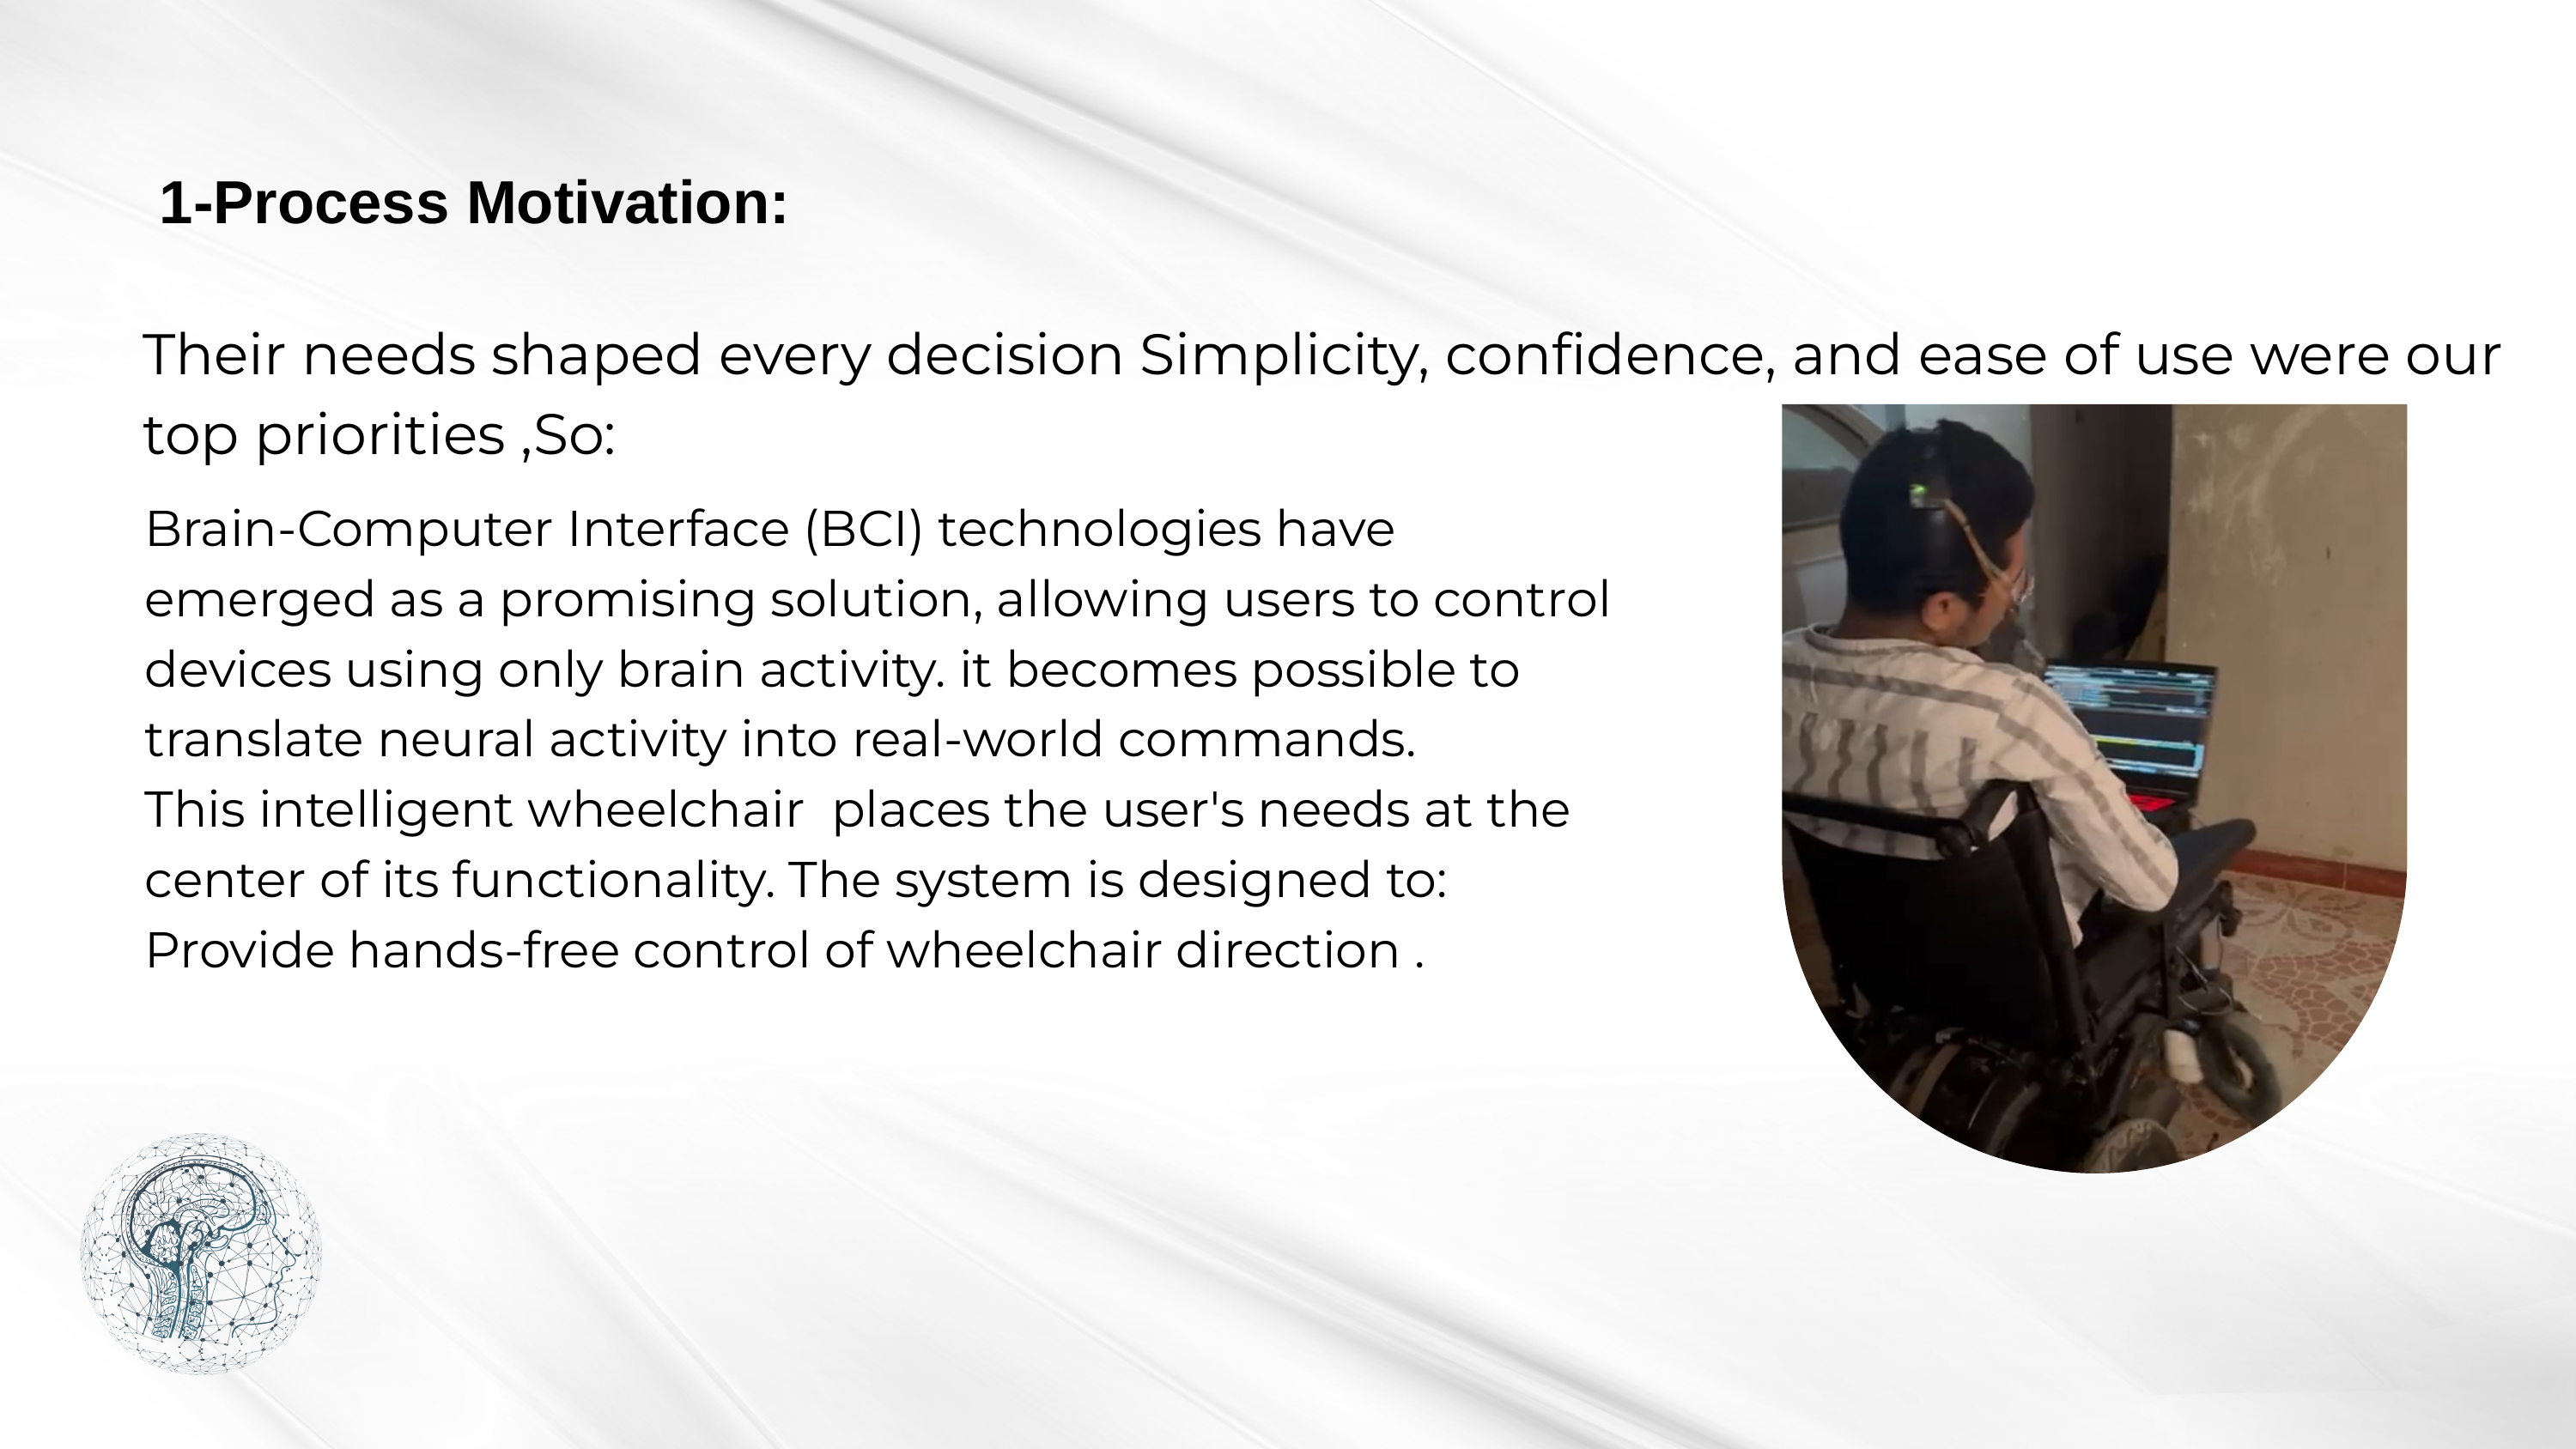

1-Process Motivation:
Their needs shaped every decision Simplicity, confidence, and ease of use were our top priorities ,So:

Brain-Computer Interface (BCI) technologies have emerged as a promising solution, allowing users to control devices using only brain activity. it becomes possible to translate neural activity into real-world commands.
This intelligent wheelchair  places the user's needs at the center of its functionality. The system is designed to:
Provide hands-free control of wheelchair direction .